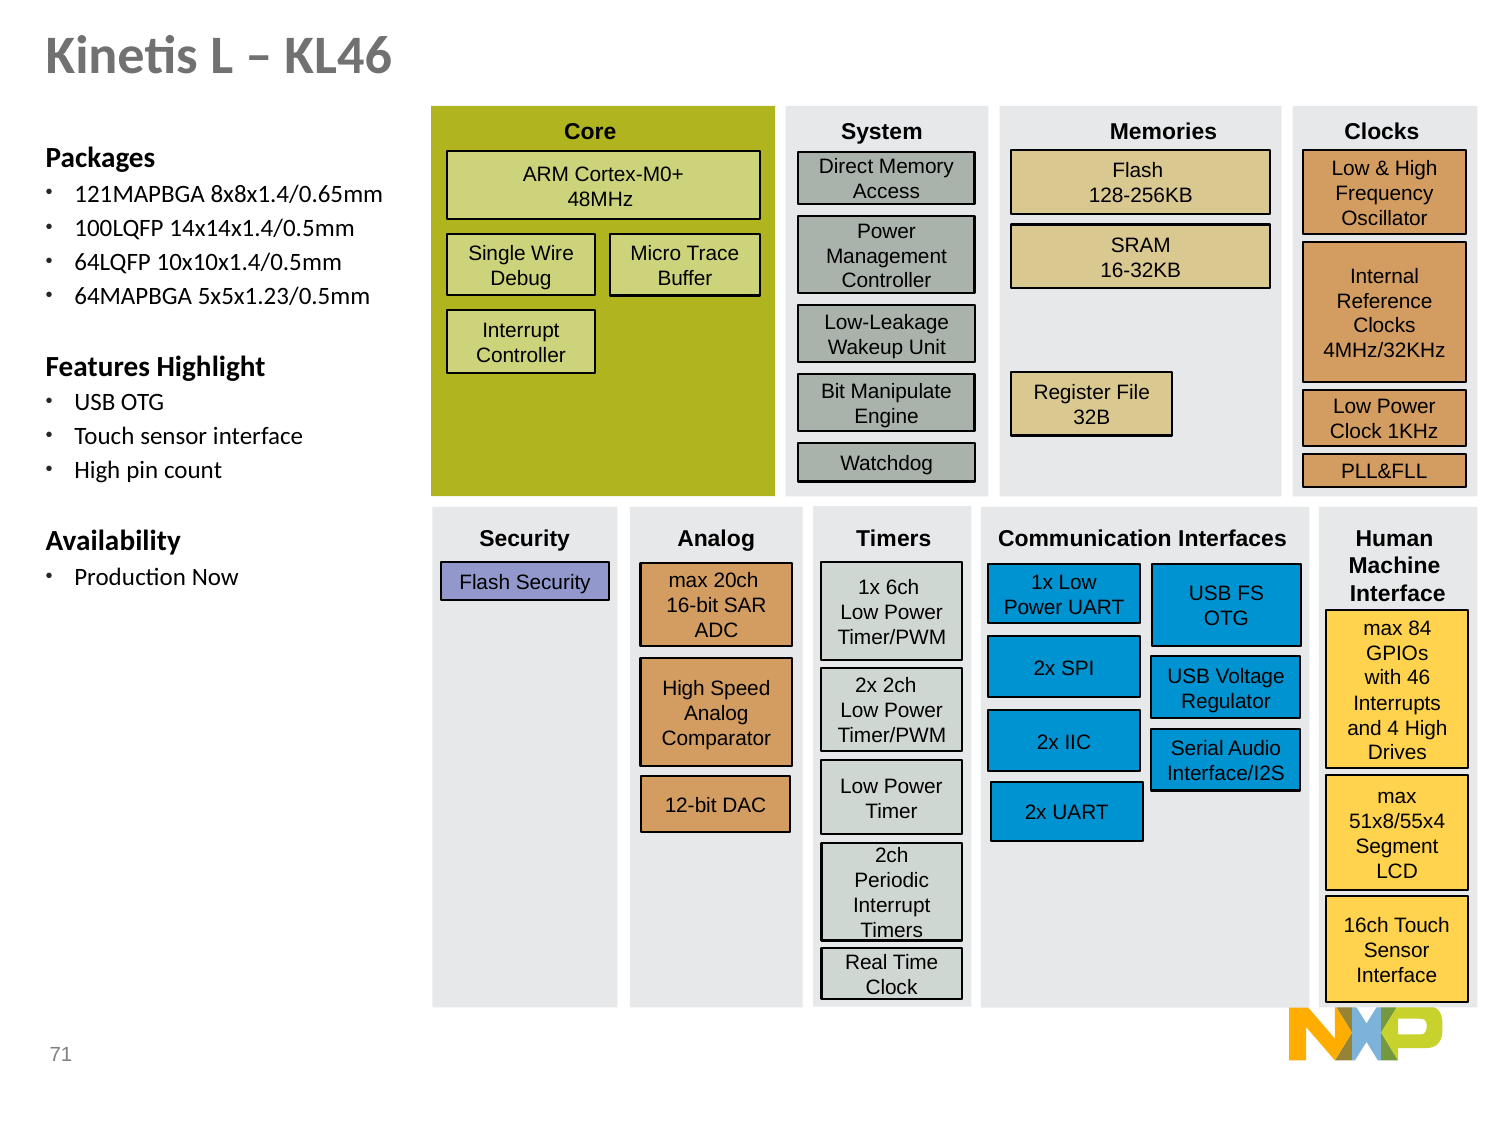

# Kinetis L – KL46

Core
System
Memories
Clocks
Flash
128-256KB
Low & High Frequency
Oscillator
ARM Cortex-M0+
48MHz
Direct Memory Access
Power Management Controller
SRAM
16-32KB
Single Wire Debug
Micro Trace Buffer
Internal Reference Clocks 4MHz/32KHz
Low-Leakage Wakeup Unit
Interrupt
Controller
Register File
32B
Bit Manipulate Engine
Low Power Clock 1KHz
Watchdog
PLL&FLL

Security
Analog
Human
Machine
Interface
Timers
Communication Interfaces
Flash Security
max 20ch
16-bit SAR ADC
1x Low Power UART
2x SPI
High Speed Analog Comparator
2x IIC
12-bit DAC
2x UART
max 84 GPIOs
with 46 Interrupts and 4 High Drives
max 51x8/55x4 Segment LCD
16ch Touch Sensor Interface
1x 6ch
Low Power Timer/PWM
2x 2ch
Low Power Timer/PWM
Low Power Timer
2ch Periodic
Interrupt
Timers
Real Time Clock
USB FS OTG
USB Voltage Regulator
Serial Audio Interface/I2S
Packages
121MAPBGA 8x8x1.4/0.65mm
100LQFP 14x14x1.4/0.5mm
64LQFP 10x10x1.4/0.5mm
64MAPBGA 5x5x1.23/0.5mm

Features Highlight
USB OTG
Touch sensor interface
High pin count

Availability
Production Now